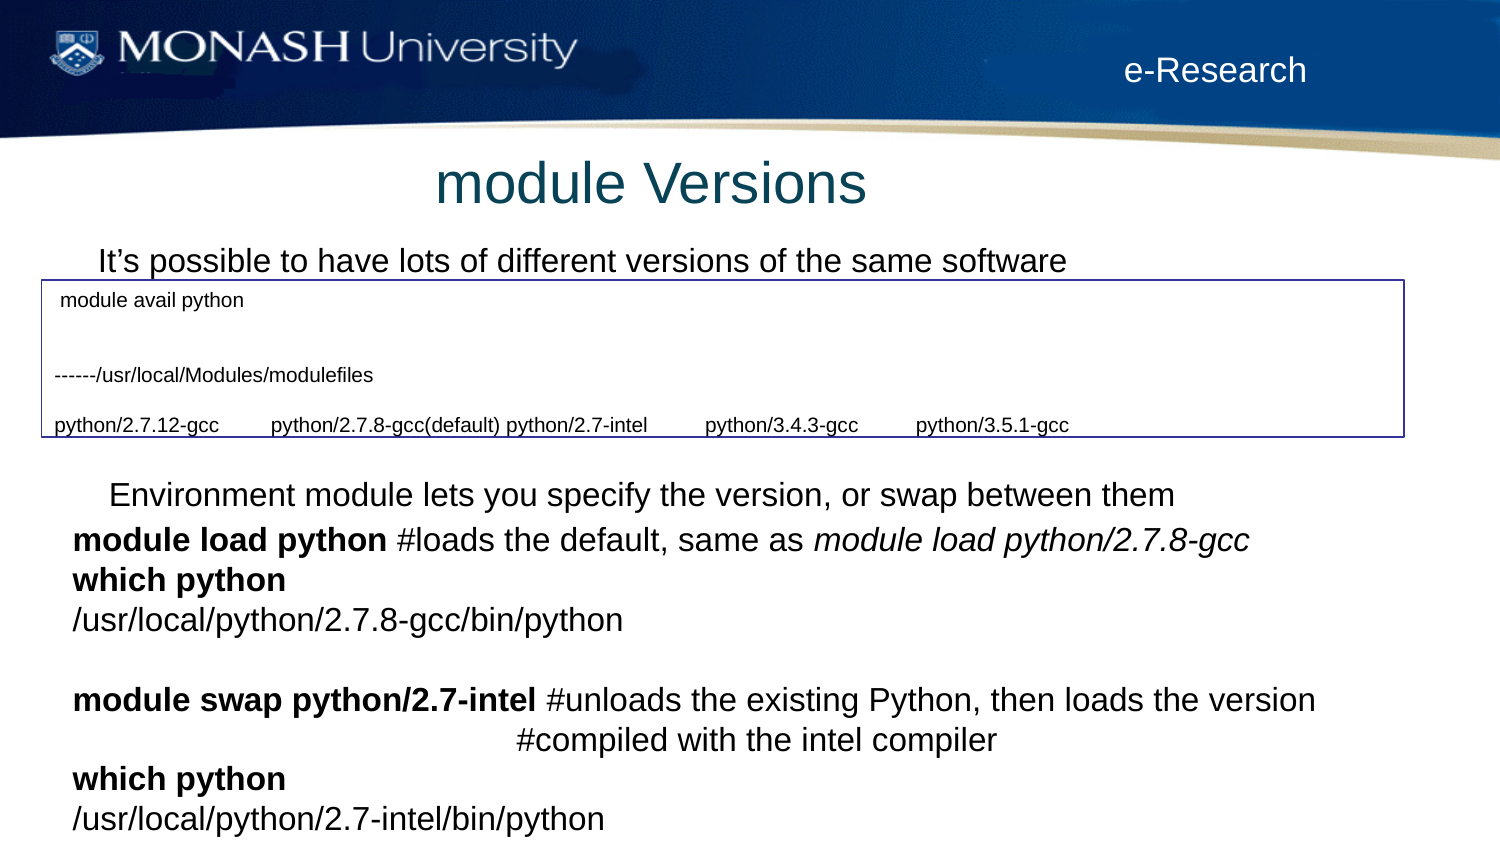

module Versions
It’s possible to have lots of different versions of the same software
 module avail python

------/usr/local/Modules/modulefiles

python/2.7.12-gcc         python/2.7.8-gcc(default) python/2.7-intel          python/3.4.3-gcc          python/3.5.1-gcc
Environment module lets you specify the version, or swap between them
module load python #loads the default, same as module load python/2.7.8-gcc
which python
/usr/local/python/2.7.8-gcc/bin/python

module swap python/2.7-intel #unloads the existing Python, then loads the version
                                                #compiled with the intel compiler
which python
/usr/local/python/2.7-intel/bin/python